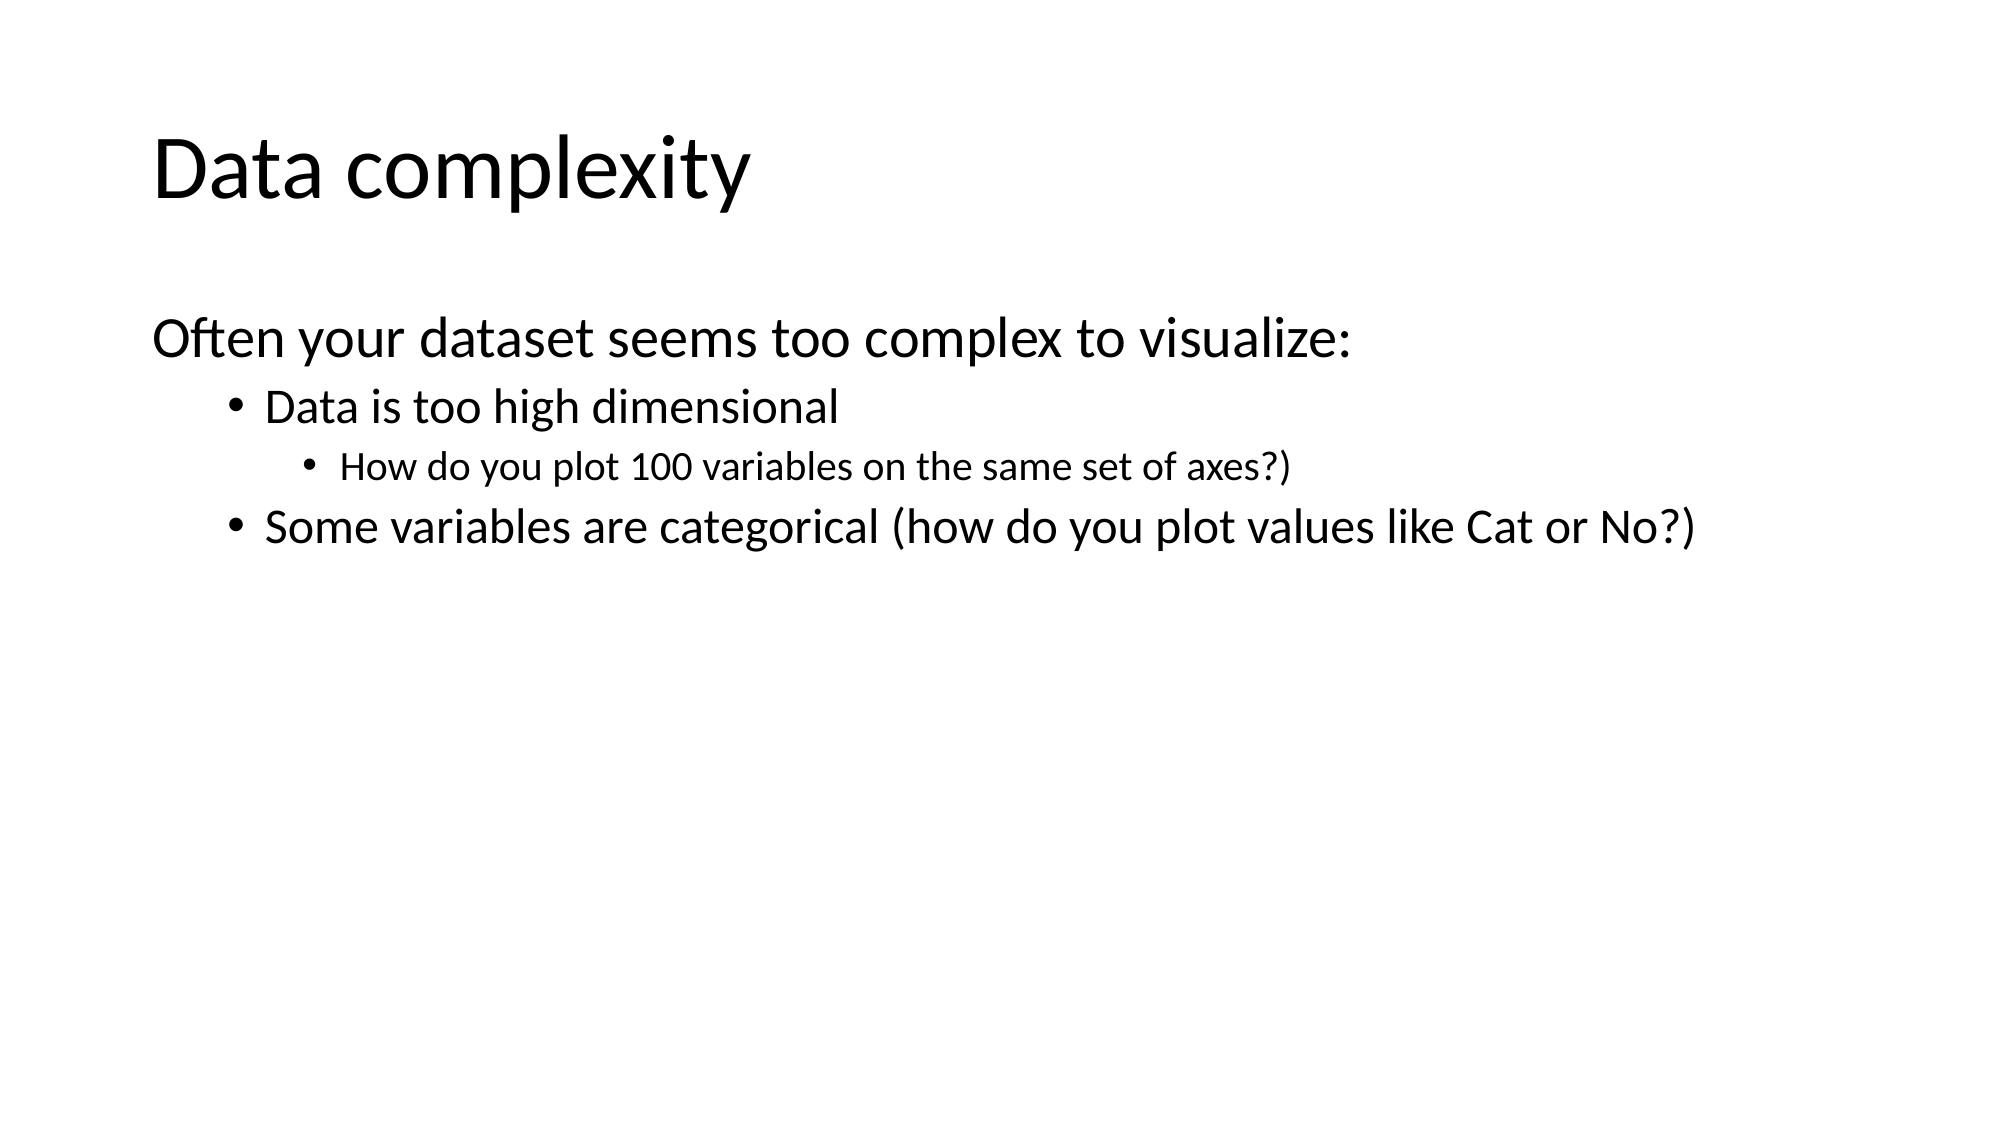

# Data complexity
Often your dataset seems too complex to visualize:
Data is too high dimensional
How do you plot 100 variables on the same set of axes?)
Some variables are categorical (how do you plot values like Cat or No?)